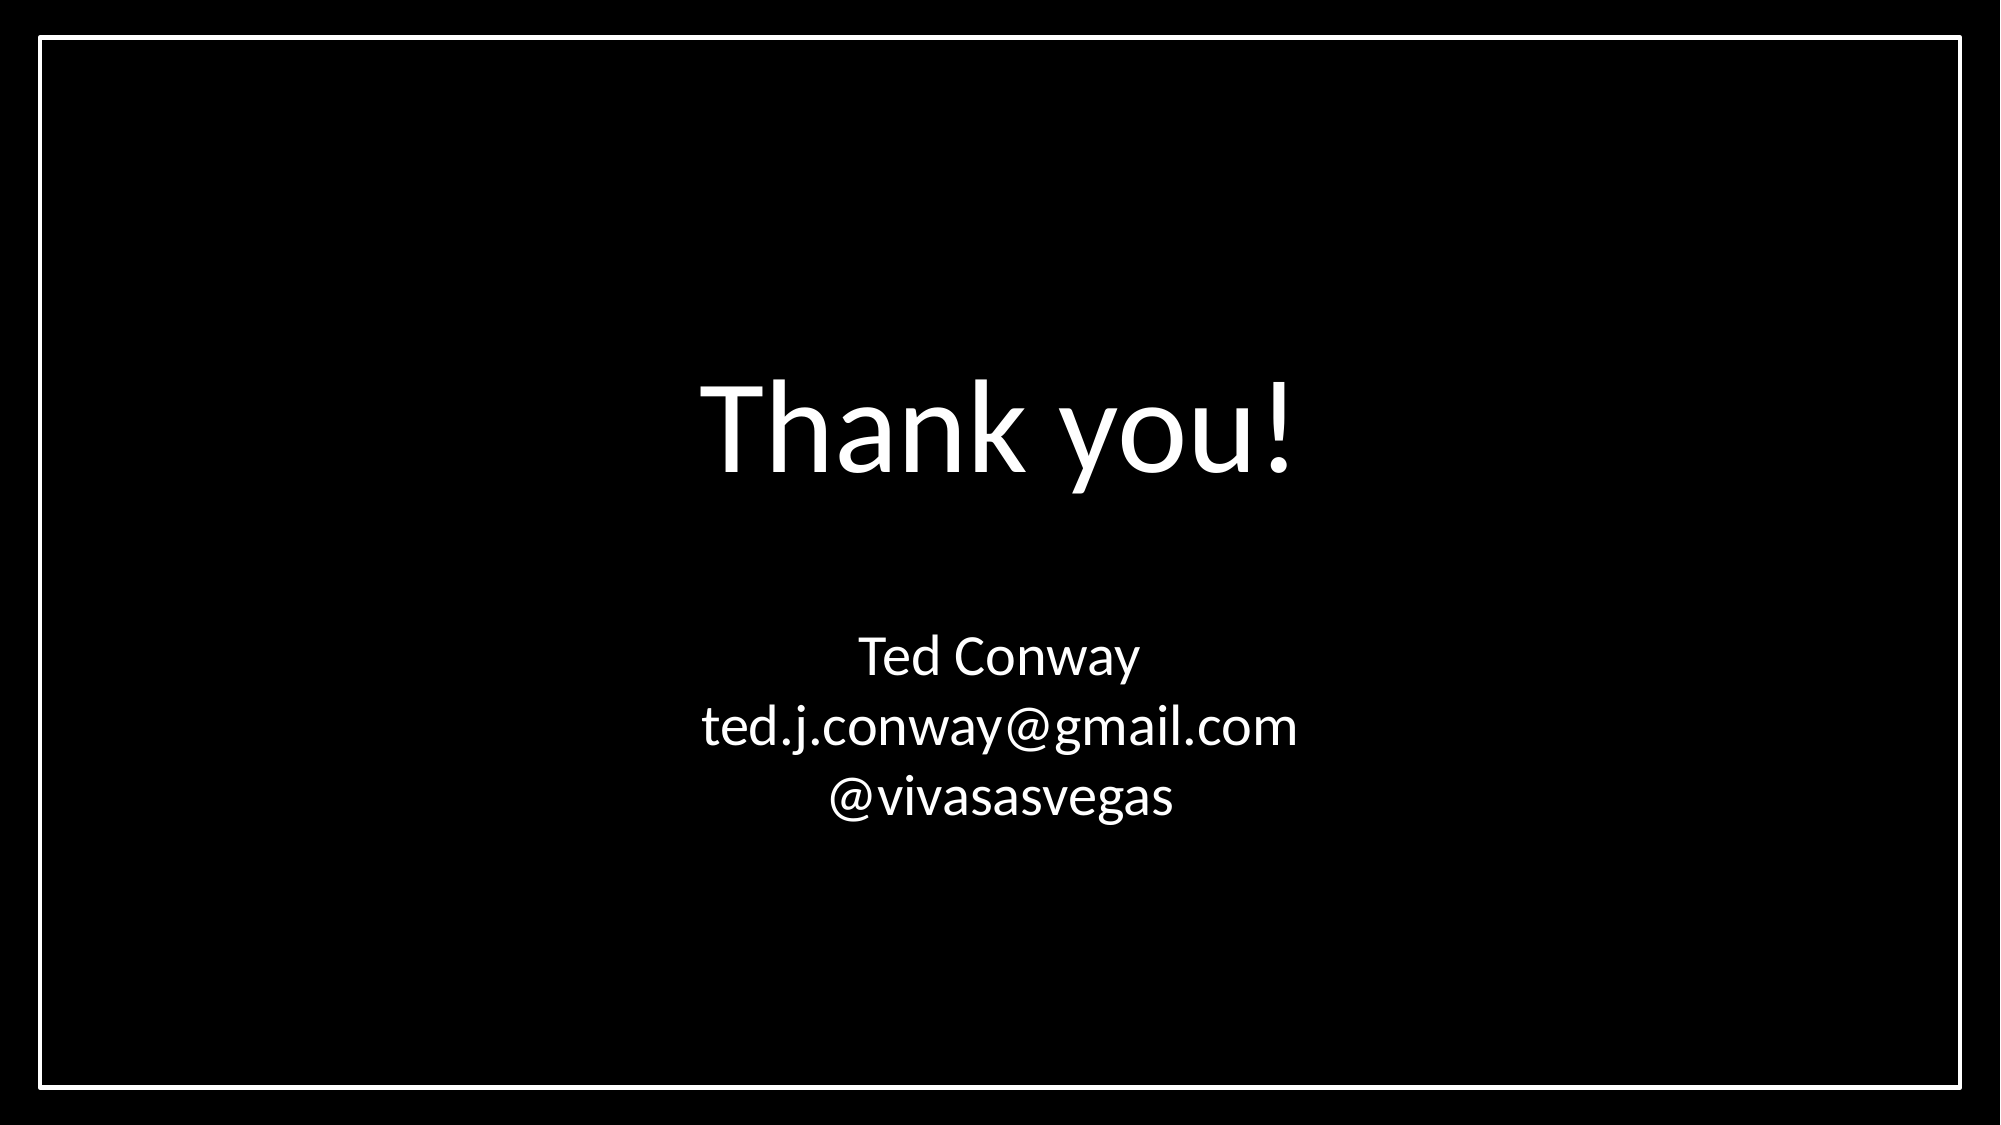

# Thank you!
Ted Conway
ted.j.conway@gmail.com
@vivasasvegas